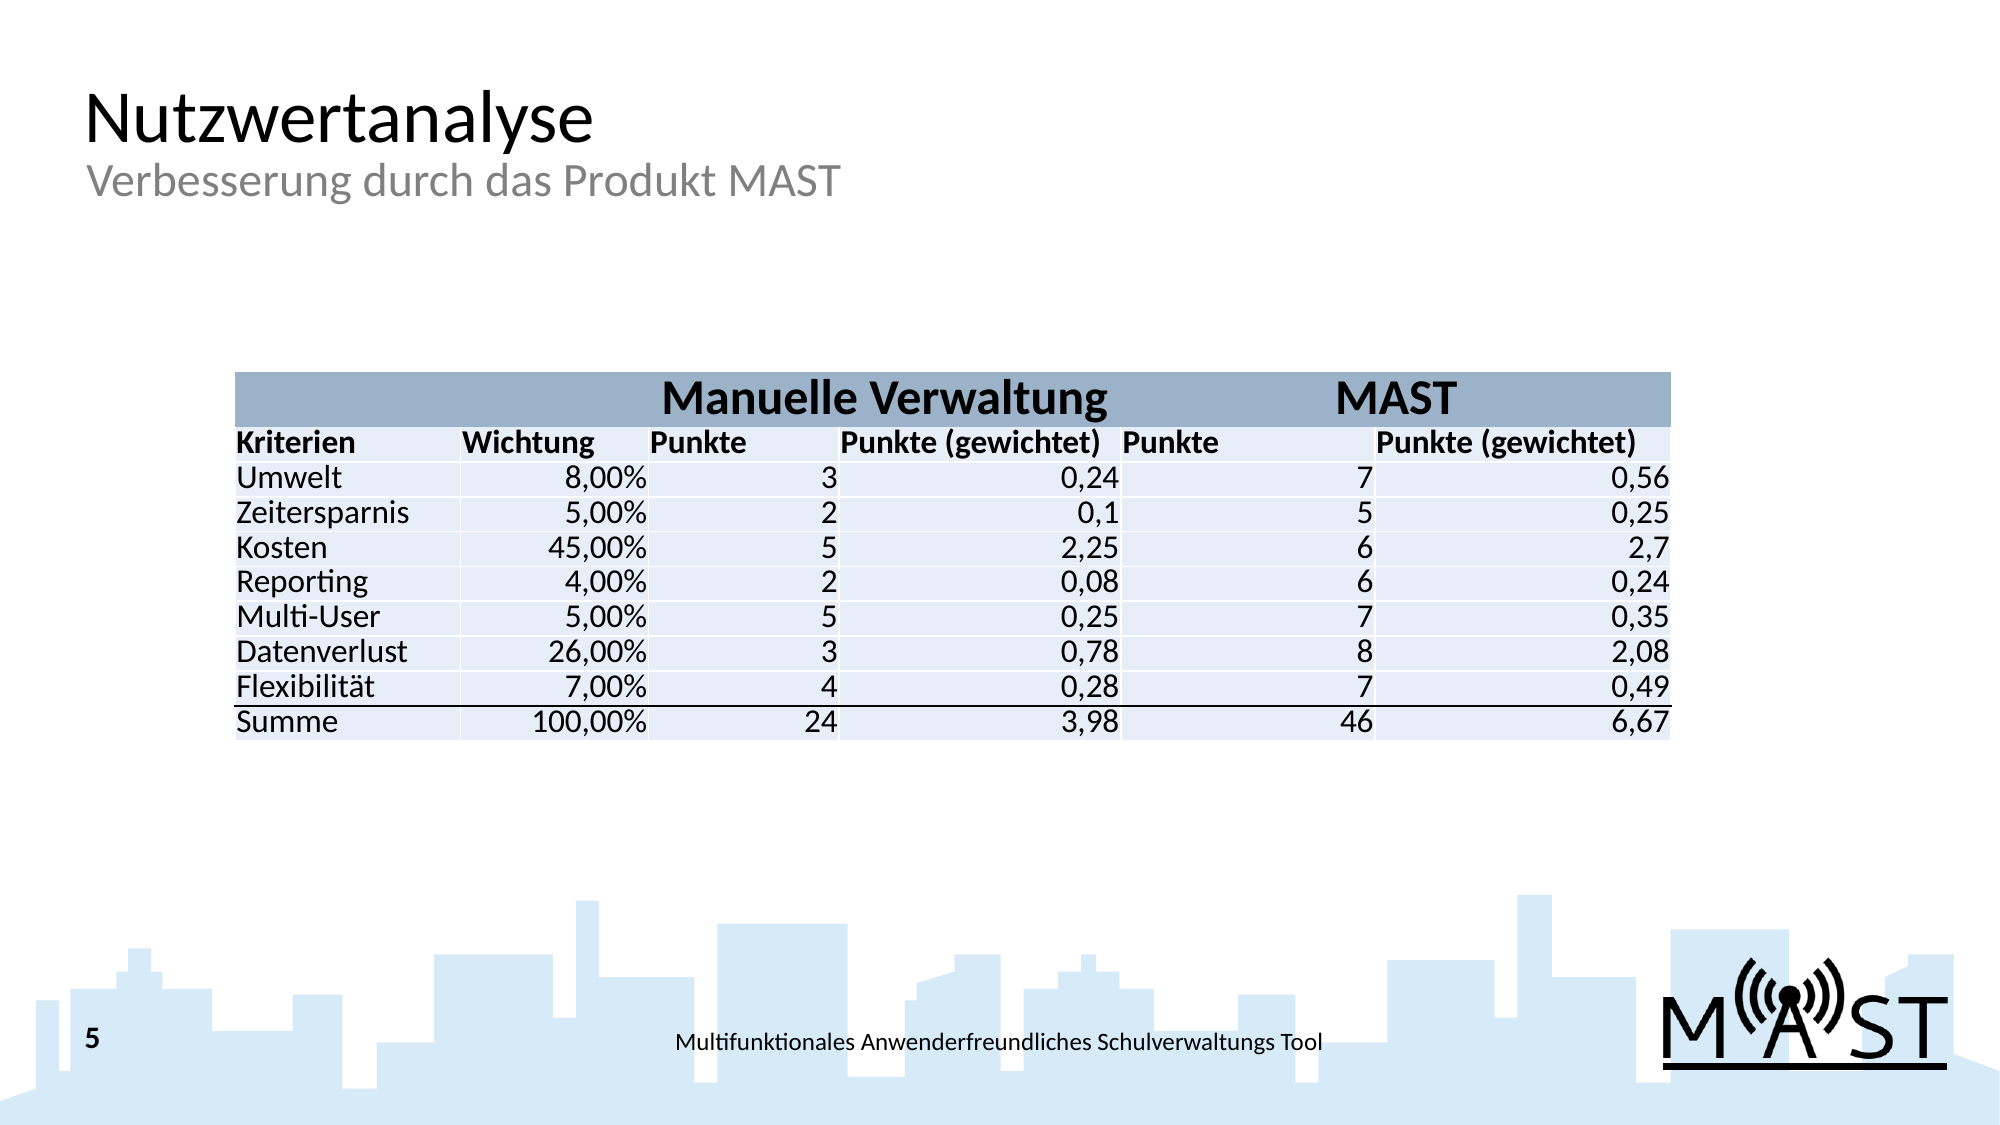

# Nutzwertanalyse
Verbesserung durch das Produkt MAST
|  |  | Manuelle Verwaltung |  | MAST |  |
| --- | --- | --- | --- | --- | --- |
| Kriterien | Wichtung | Punkte | Punkte (gewichtet) | Punkte | Punkte (gewichtet) |
| Umwelt | 8,00% | 3 | 0,24 | 7 | 0,56 |
| Zeitersparnis | 5,00% | 2 | 0,1 | 5 | 0,25 |
| Kosten | 45,00% | 5 | 2,25 | 6 | 2,7 |
| Reporting | 4,00% | 2 | 0,08 | 6 | 0,24 |
| Multi-User | 5,00% | 5 | 0,25 | 7 | 0,35 |
| Datenverlust | 26,00% | 3 | 0,78 | 8 | 2,08 |
| Flexibilität | 7,00% | 4 | 0,28 | 7 | 0,49 |
| Summe | 100,00% | 24 | 3,98 | 46 | 6,67 |
5
Multifunktionales Anwenderfreundliches Schulverwaltungs Tool